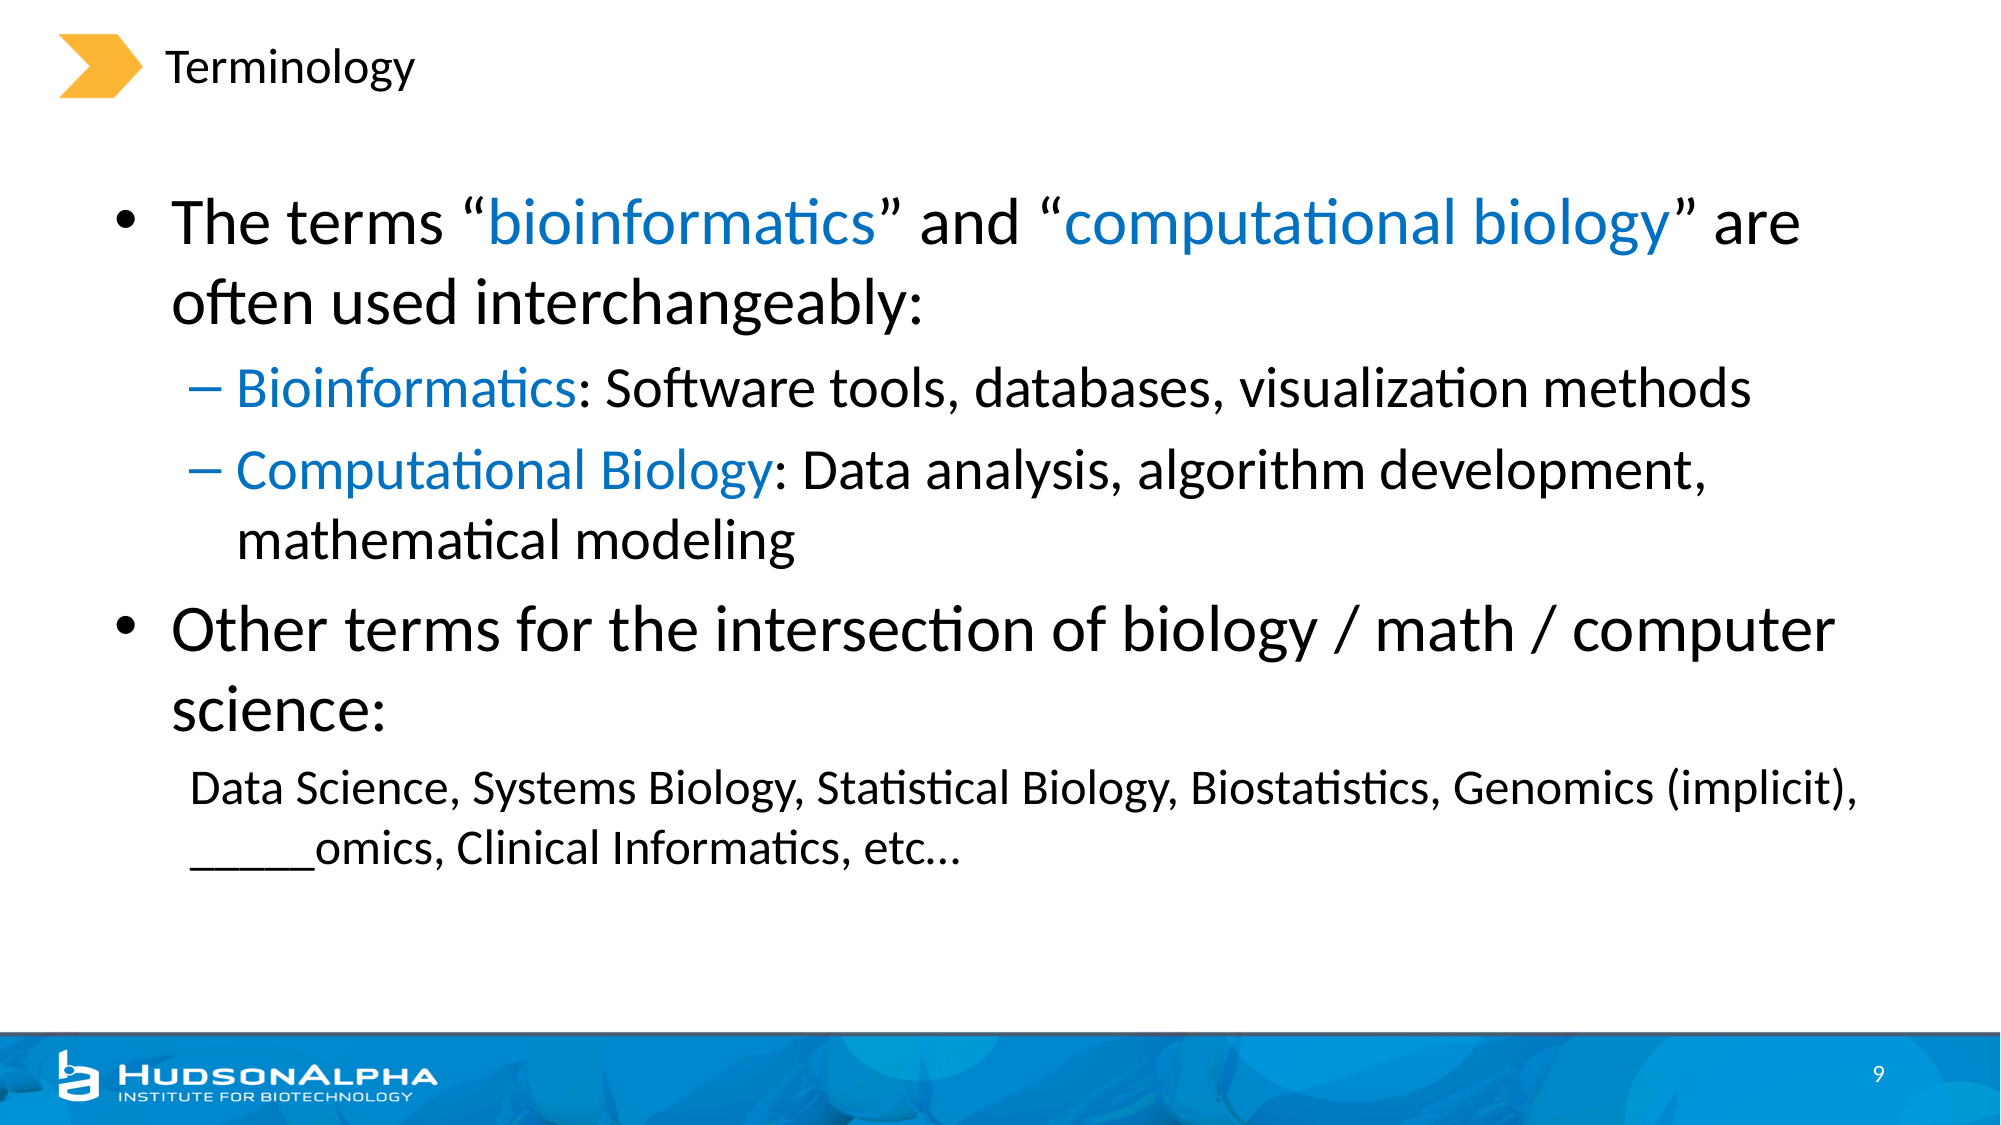

# Terminology
The terms “bioinformatics” and “computational biology” are often used interchangeably:
Bioinformatics: Software tools, databases, visualization methods
Computational Biology: Data analysis, algorithm development, mathematical modeling
Other terms for the intersection of biology / math / computer science:
Data Science, Systems Biology, Statistical Biology, Biostatistics, Genomics (implicit), _____omics, Clinical Informatics, etc…
9